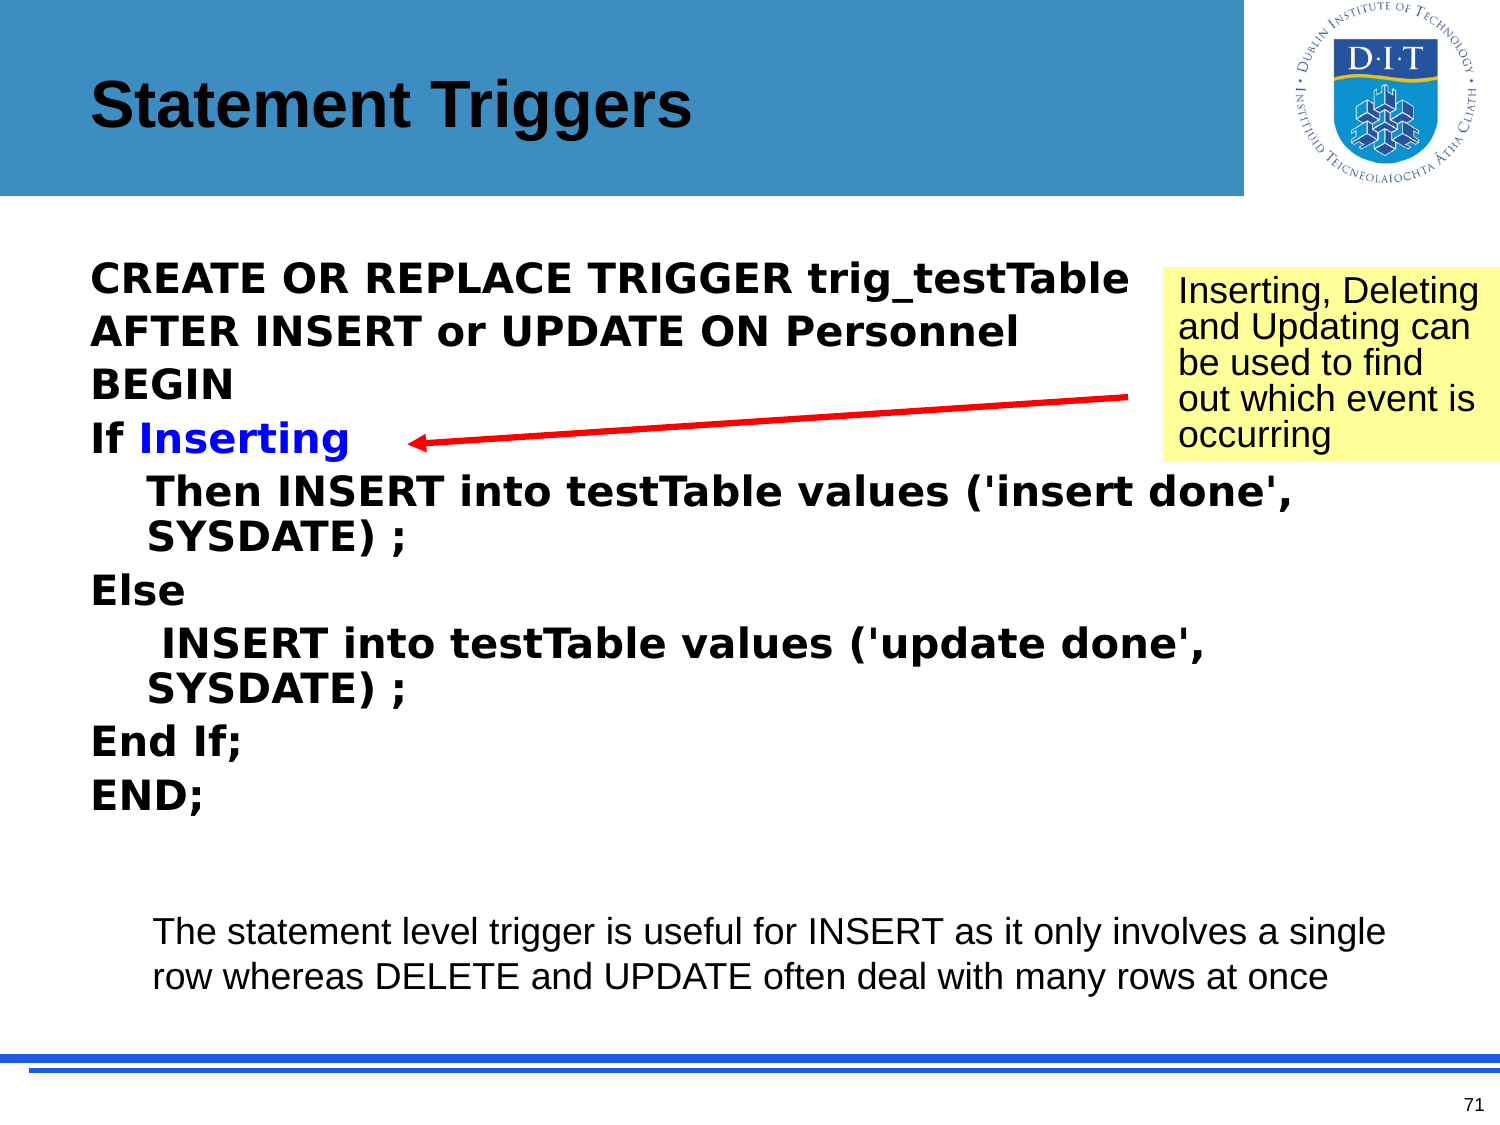

# Statement Triggers
CREATE OR REPLACE TRIGGER trig_testTable
AFTER INSERT or UPDATE ON Personnel
BEGIN
If Inserting
	Then INSERT into testTable values ('insert done', SYSDATE) ;
Else
	 INSERT into testTable values ('update done', SYSDATE) ;
End If;
END;
Inserting, Deleting and Updating can be used to find out which event is occurring

The statement level trigger is useful for INSERT as it only involves a single row whereas DELETE and UPDATE often deal with many rows at once
71